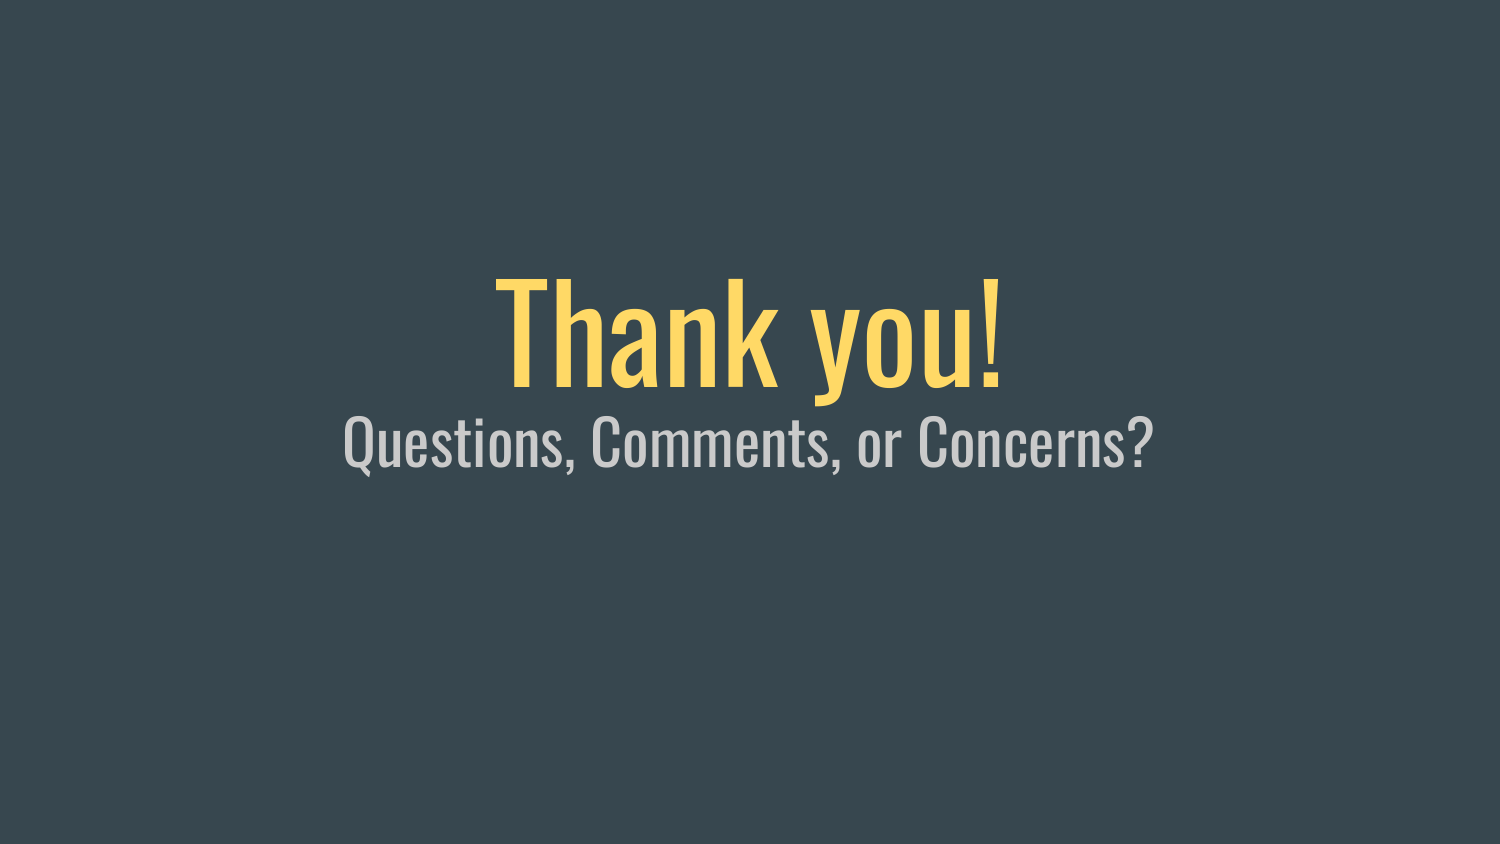

# Thank you!

Questions, Comments, or Concerns?